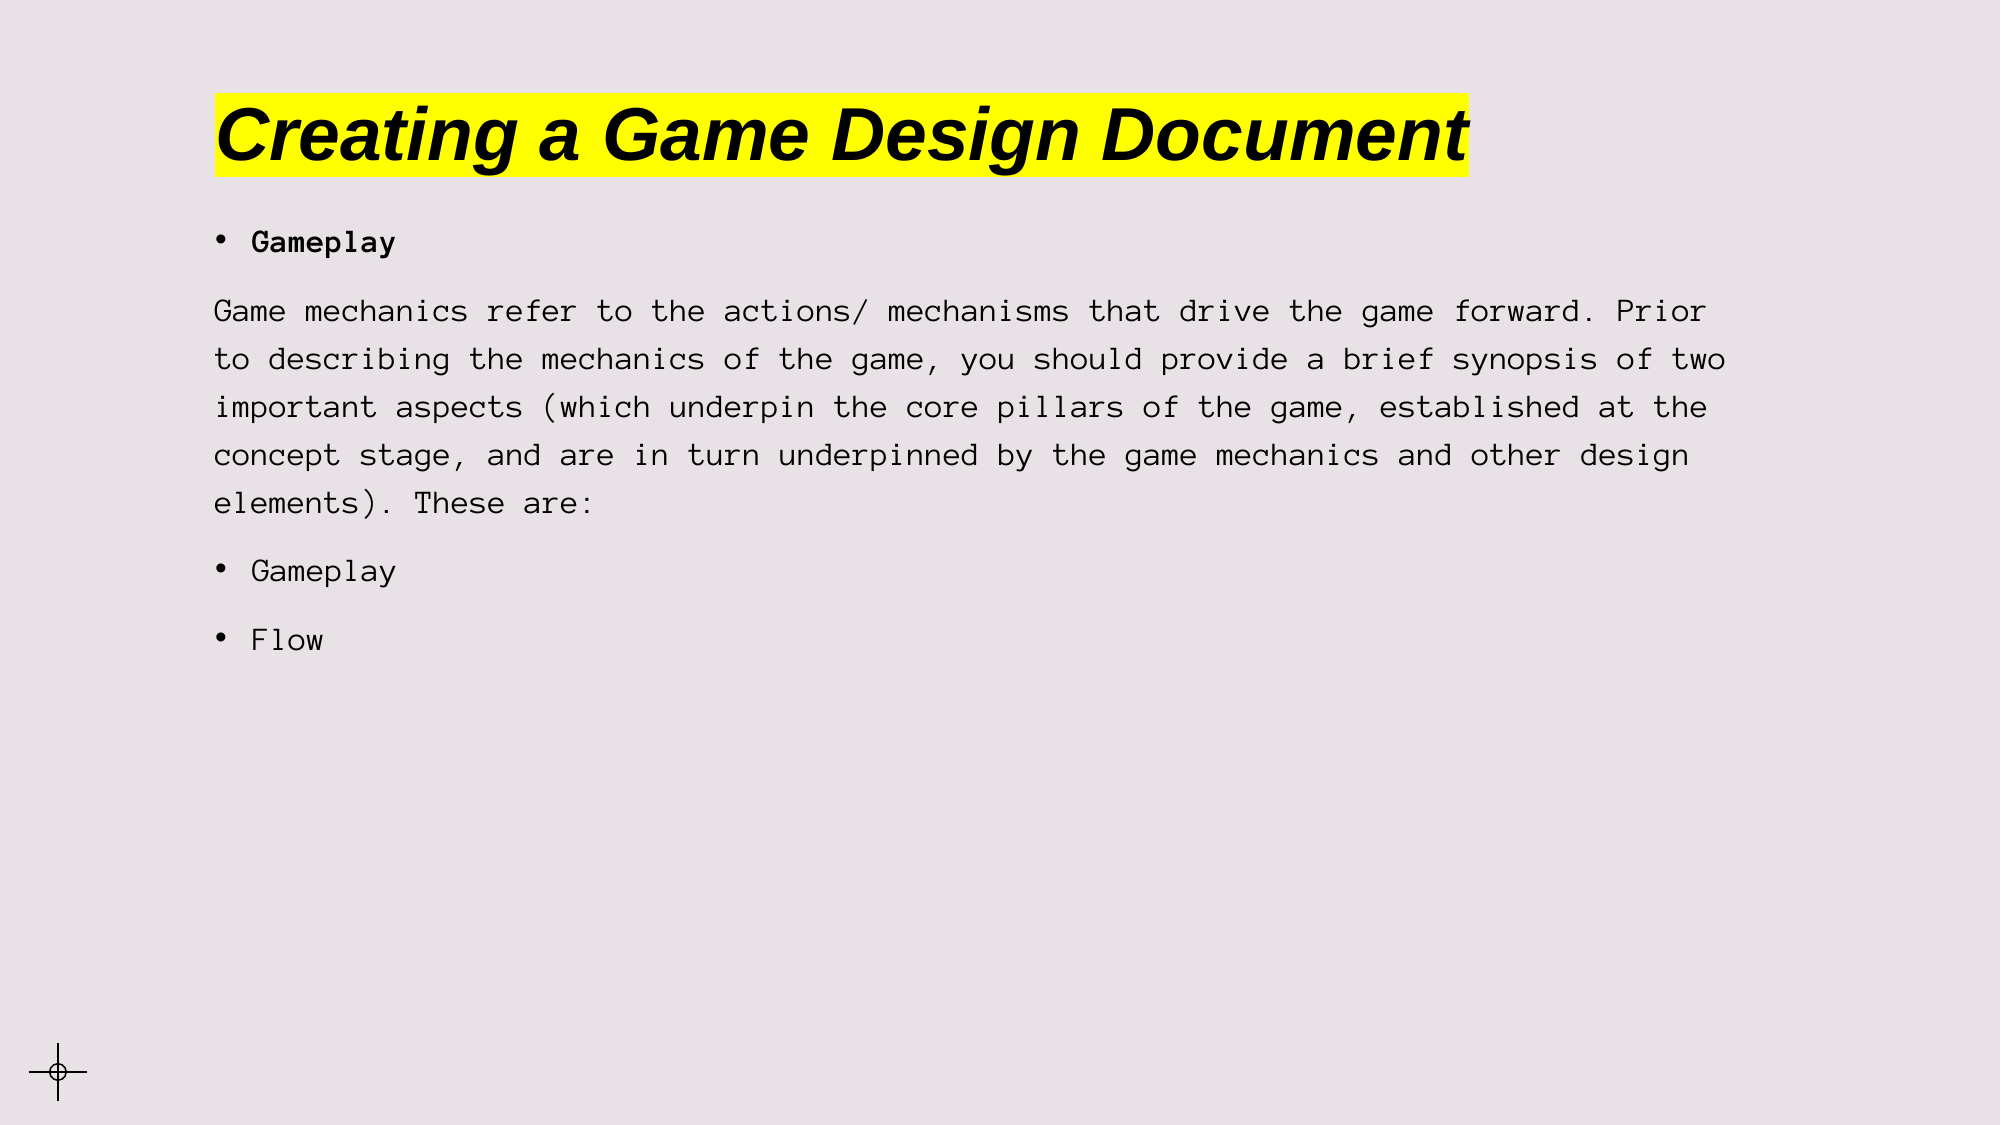

# Creating a Game Design Document
Gameplay
Game mechanics refer to the actions/ mechanisms that drive the game forward. Prior to describing the mechanics of the game, you should provide a brief synopsis of two important aspects (which underpin the core pillars of the game, established at the concept stage, and are in turn underpinned by the game mechanics and other design elements). These are:
Gameplay
Flow